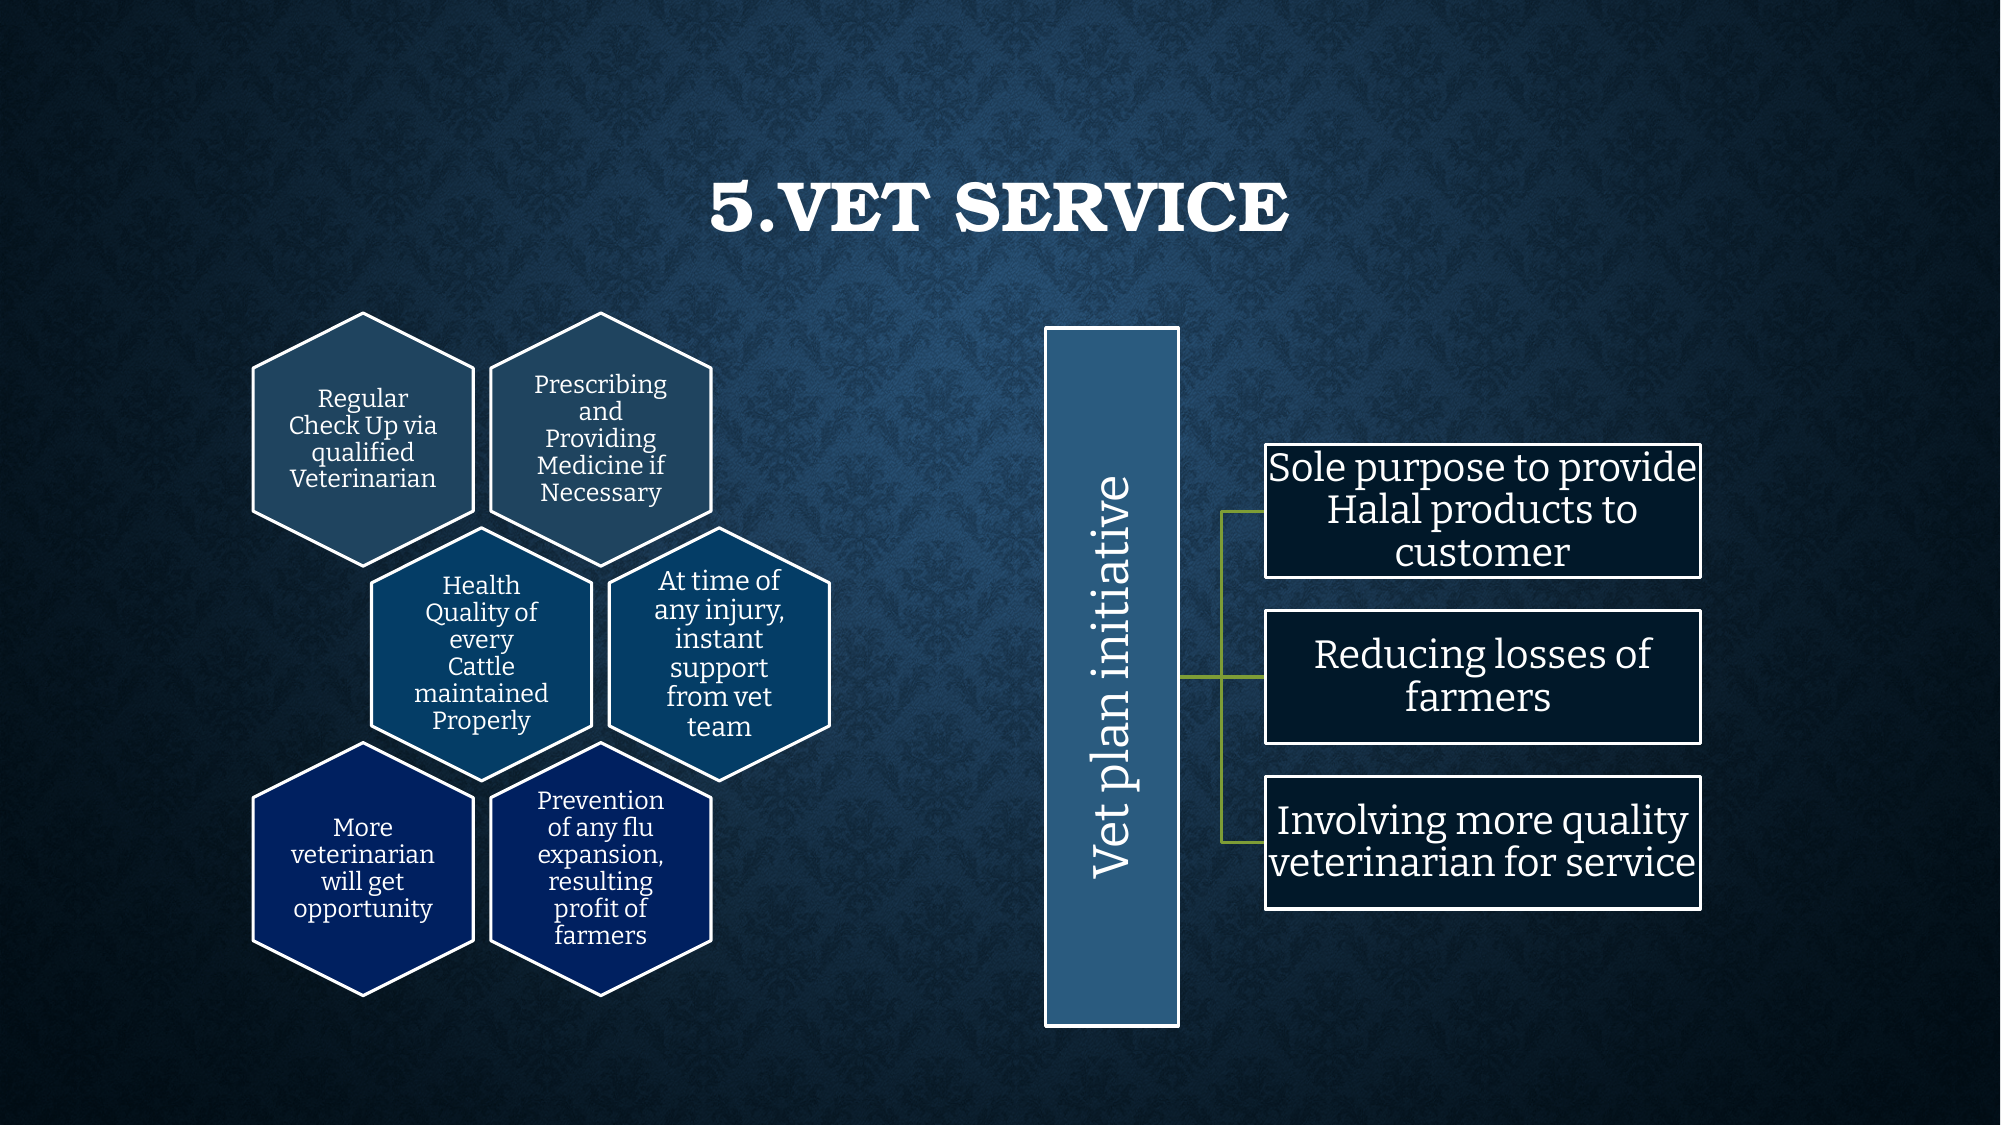

# 5.Vet service
Prescribing and Providing Medicine if Necessary
Regular Check Up via qualified Veterinarian
Health Quality of every Cattle maintained Properly

At time of any injury, instant support from vet team
Prevention of any flu expansion, resulting profit of farmers
More veterinarian will get opportunity

Vet plan initiative
Sole purpose to provide Halal products to customer
Reducing losses of farmers
Involving more quality veterinarian for service